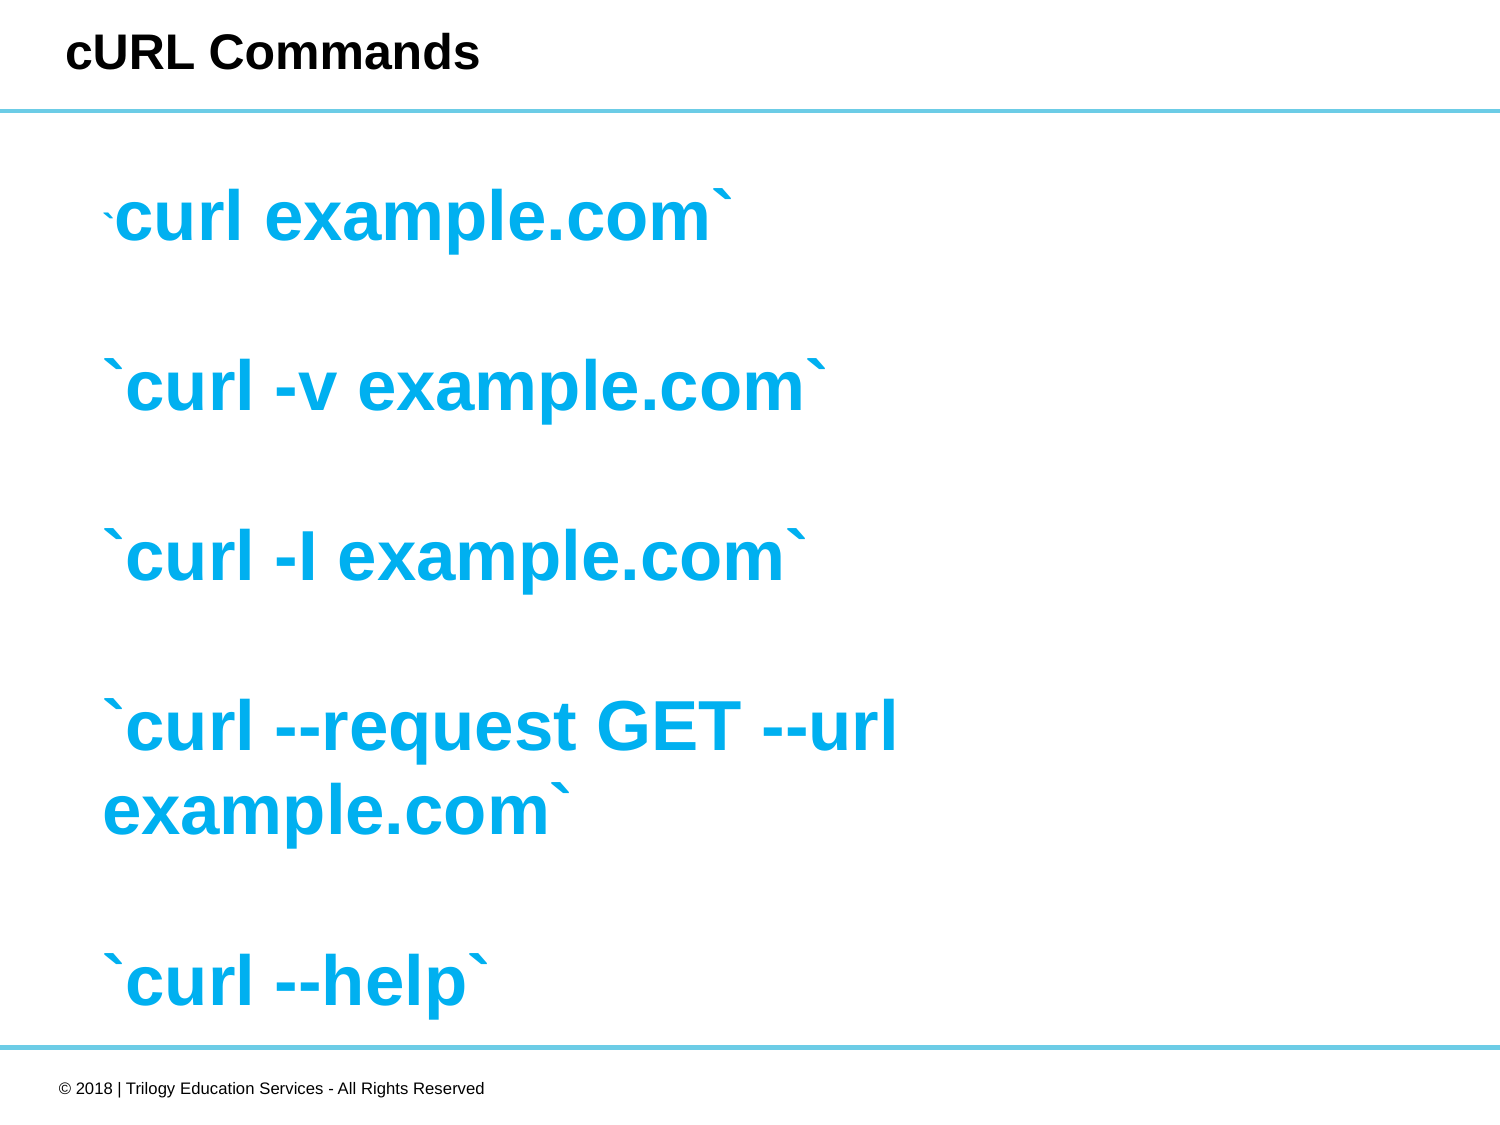

# cURL Commands
`curl example.com`

`curl -v example.com`

`curl -I example.com`

`curl --request GET --url example.com`

`curl --help`